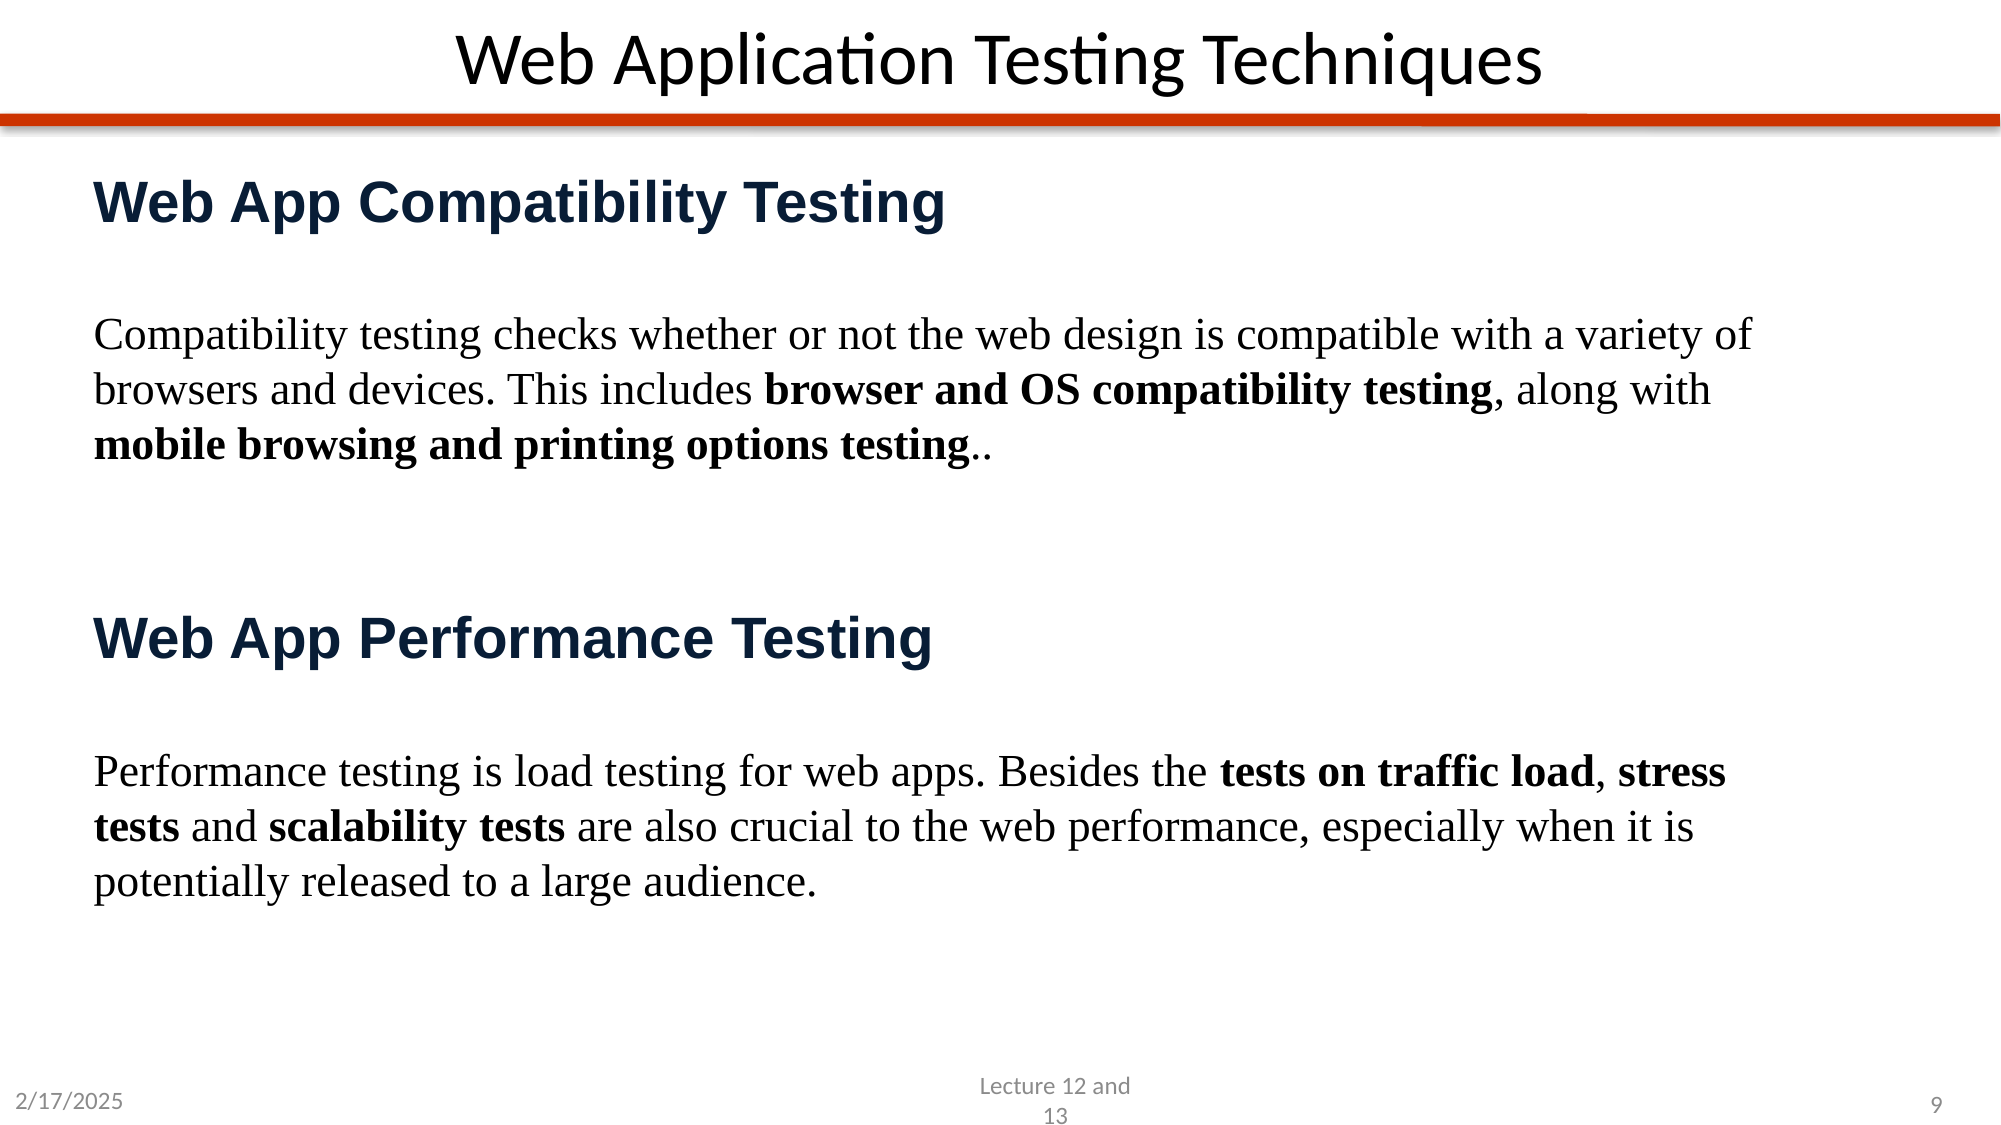

# Web Application Testing Techniques
Web App Compatibility Testing

Compatibility testing checks whether or not the web design is compatible with a variety of browsers and devices. This includes browser and OS compatibility testing, along with mobile browsing and printing options testing..
Web App Performance Testing

Performance testing is load testing for web apps. Besides the tests on traffic load, stress tests and scalability tests are also crucial to the web performance, especially when it is potentially released to a large audience.
2/17/2025